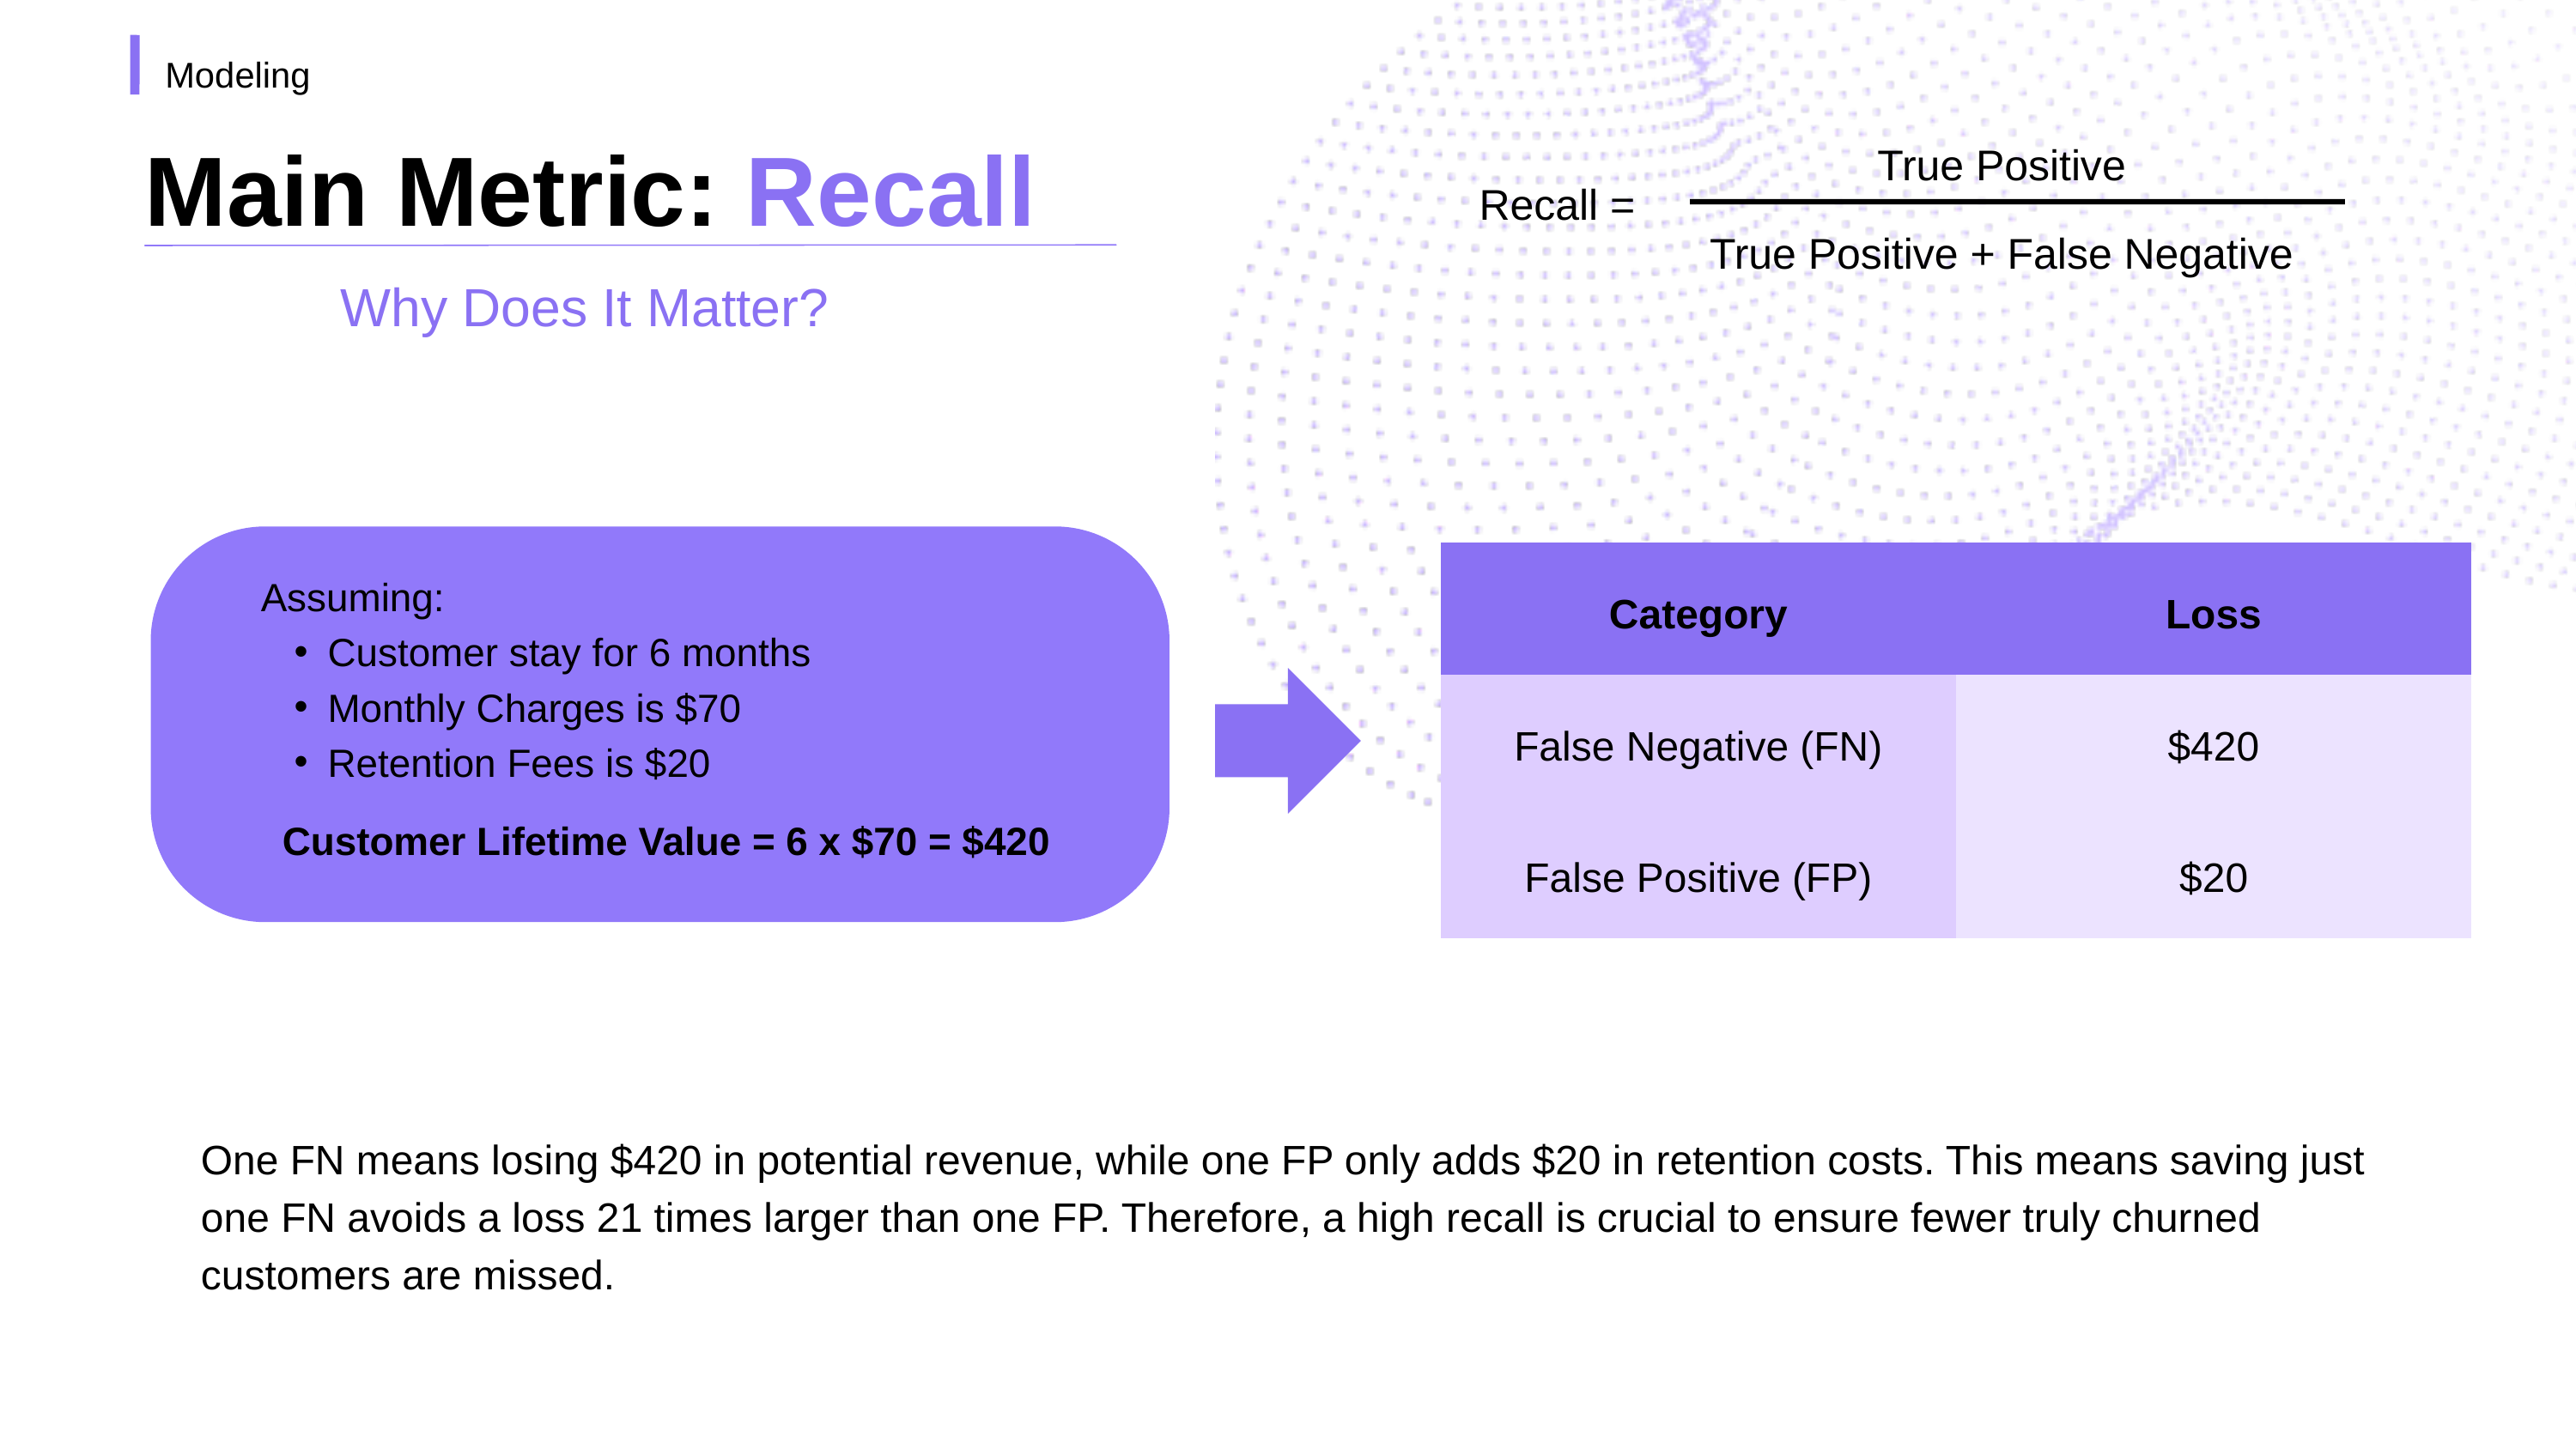

Modeling
Main Metric: Recall
True Positive
Recall =

True Positive + False Negative

Why Does It Matter?

| Category | Loss |
| --- | --- |
| False Negative (FN) | $420 |
| False Positive (FP) | $20 |
Assuming:
Customer stay for 6 months
Monthly Charges is $70
Retention Fees is $20

Customer Lifetime Value = 6 x $70 = $420
One FN means losing $420 in potential revenue, while one FP only adds $20 in retention costs. This means saving just one FN avoids a loss 21 times larger than one FP. Therefore, a high recall is crucial to ensure fewer truly churned customers are missed.